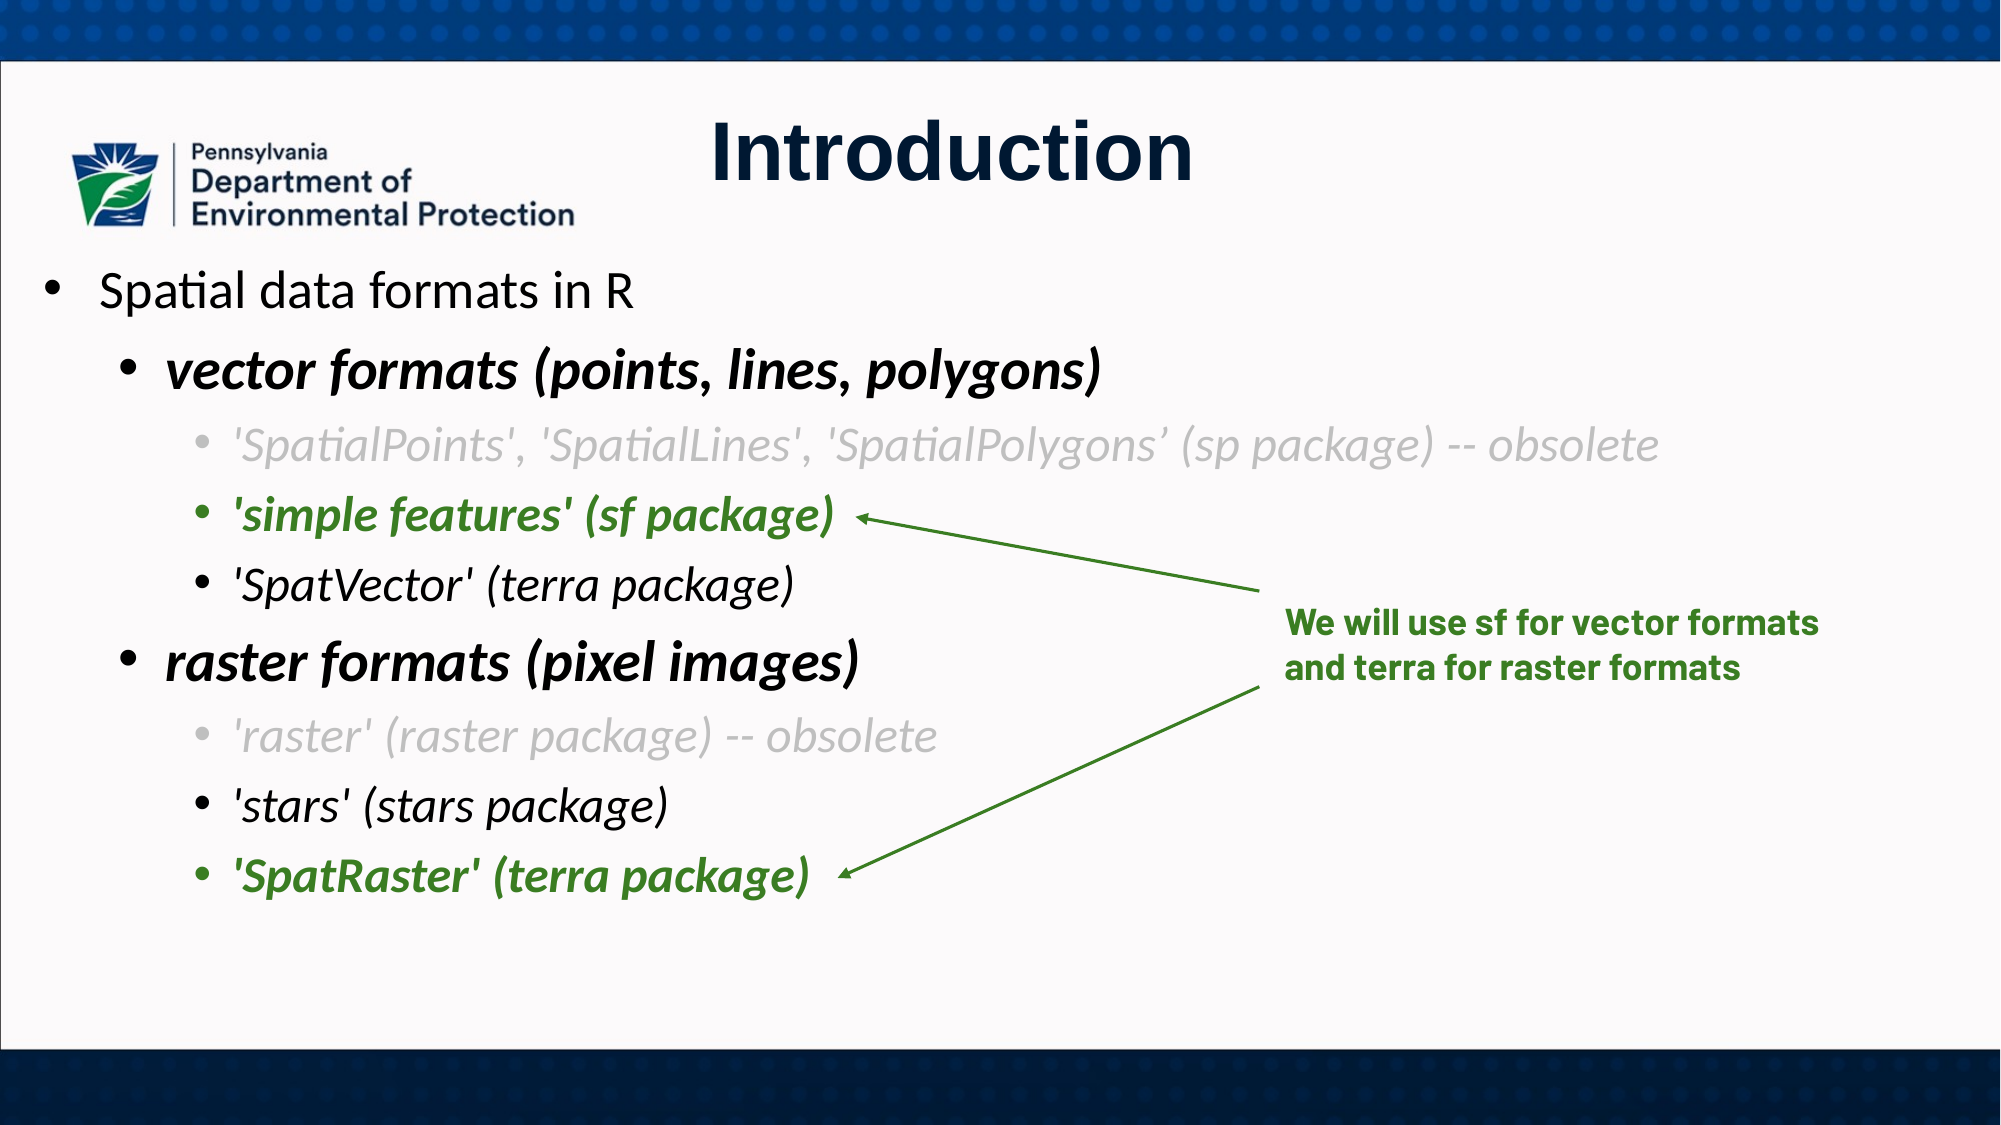

Introduction
Spatial data formats in R
vector formats (points, lines, polygons)
'SpatialPoints', 'SpatialLines', 'SpatialPolygons’ (sp package) -- obsolete
'simple features' (sf package)
'SpatVector' (terra package)
raster formats (pixel images)
'raster' (raster package) -- obsolete
'stars' (stars package)
'SpatRaster' (terra package)

We will use sf for vector formats
and terra for raster formats